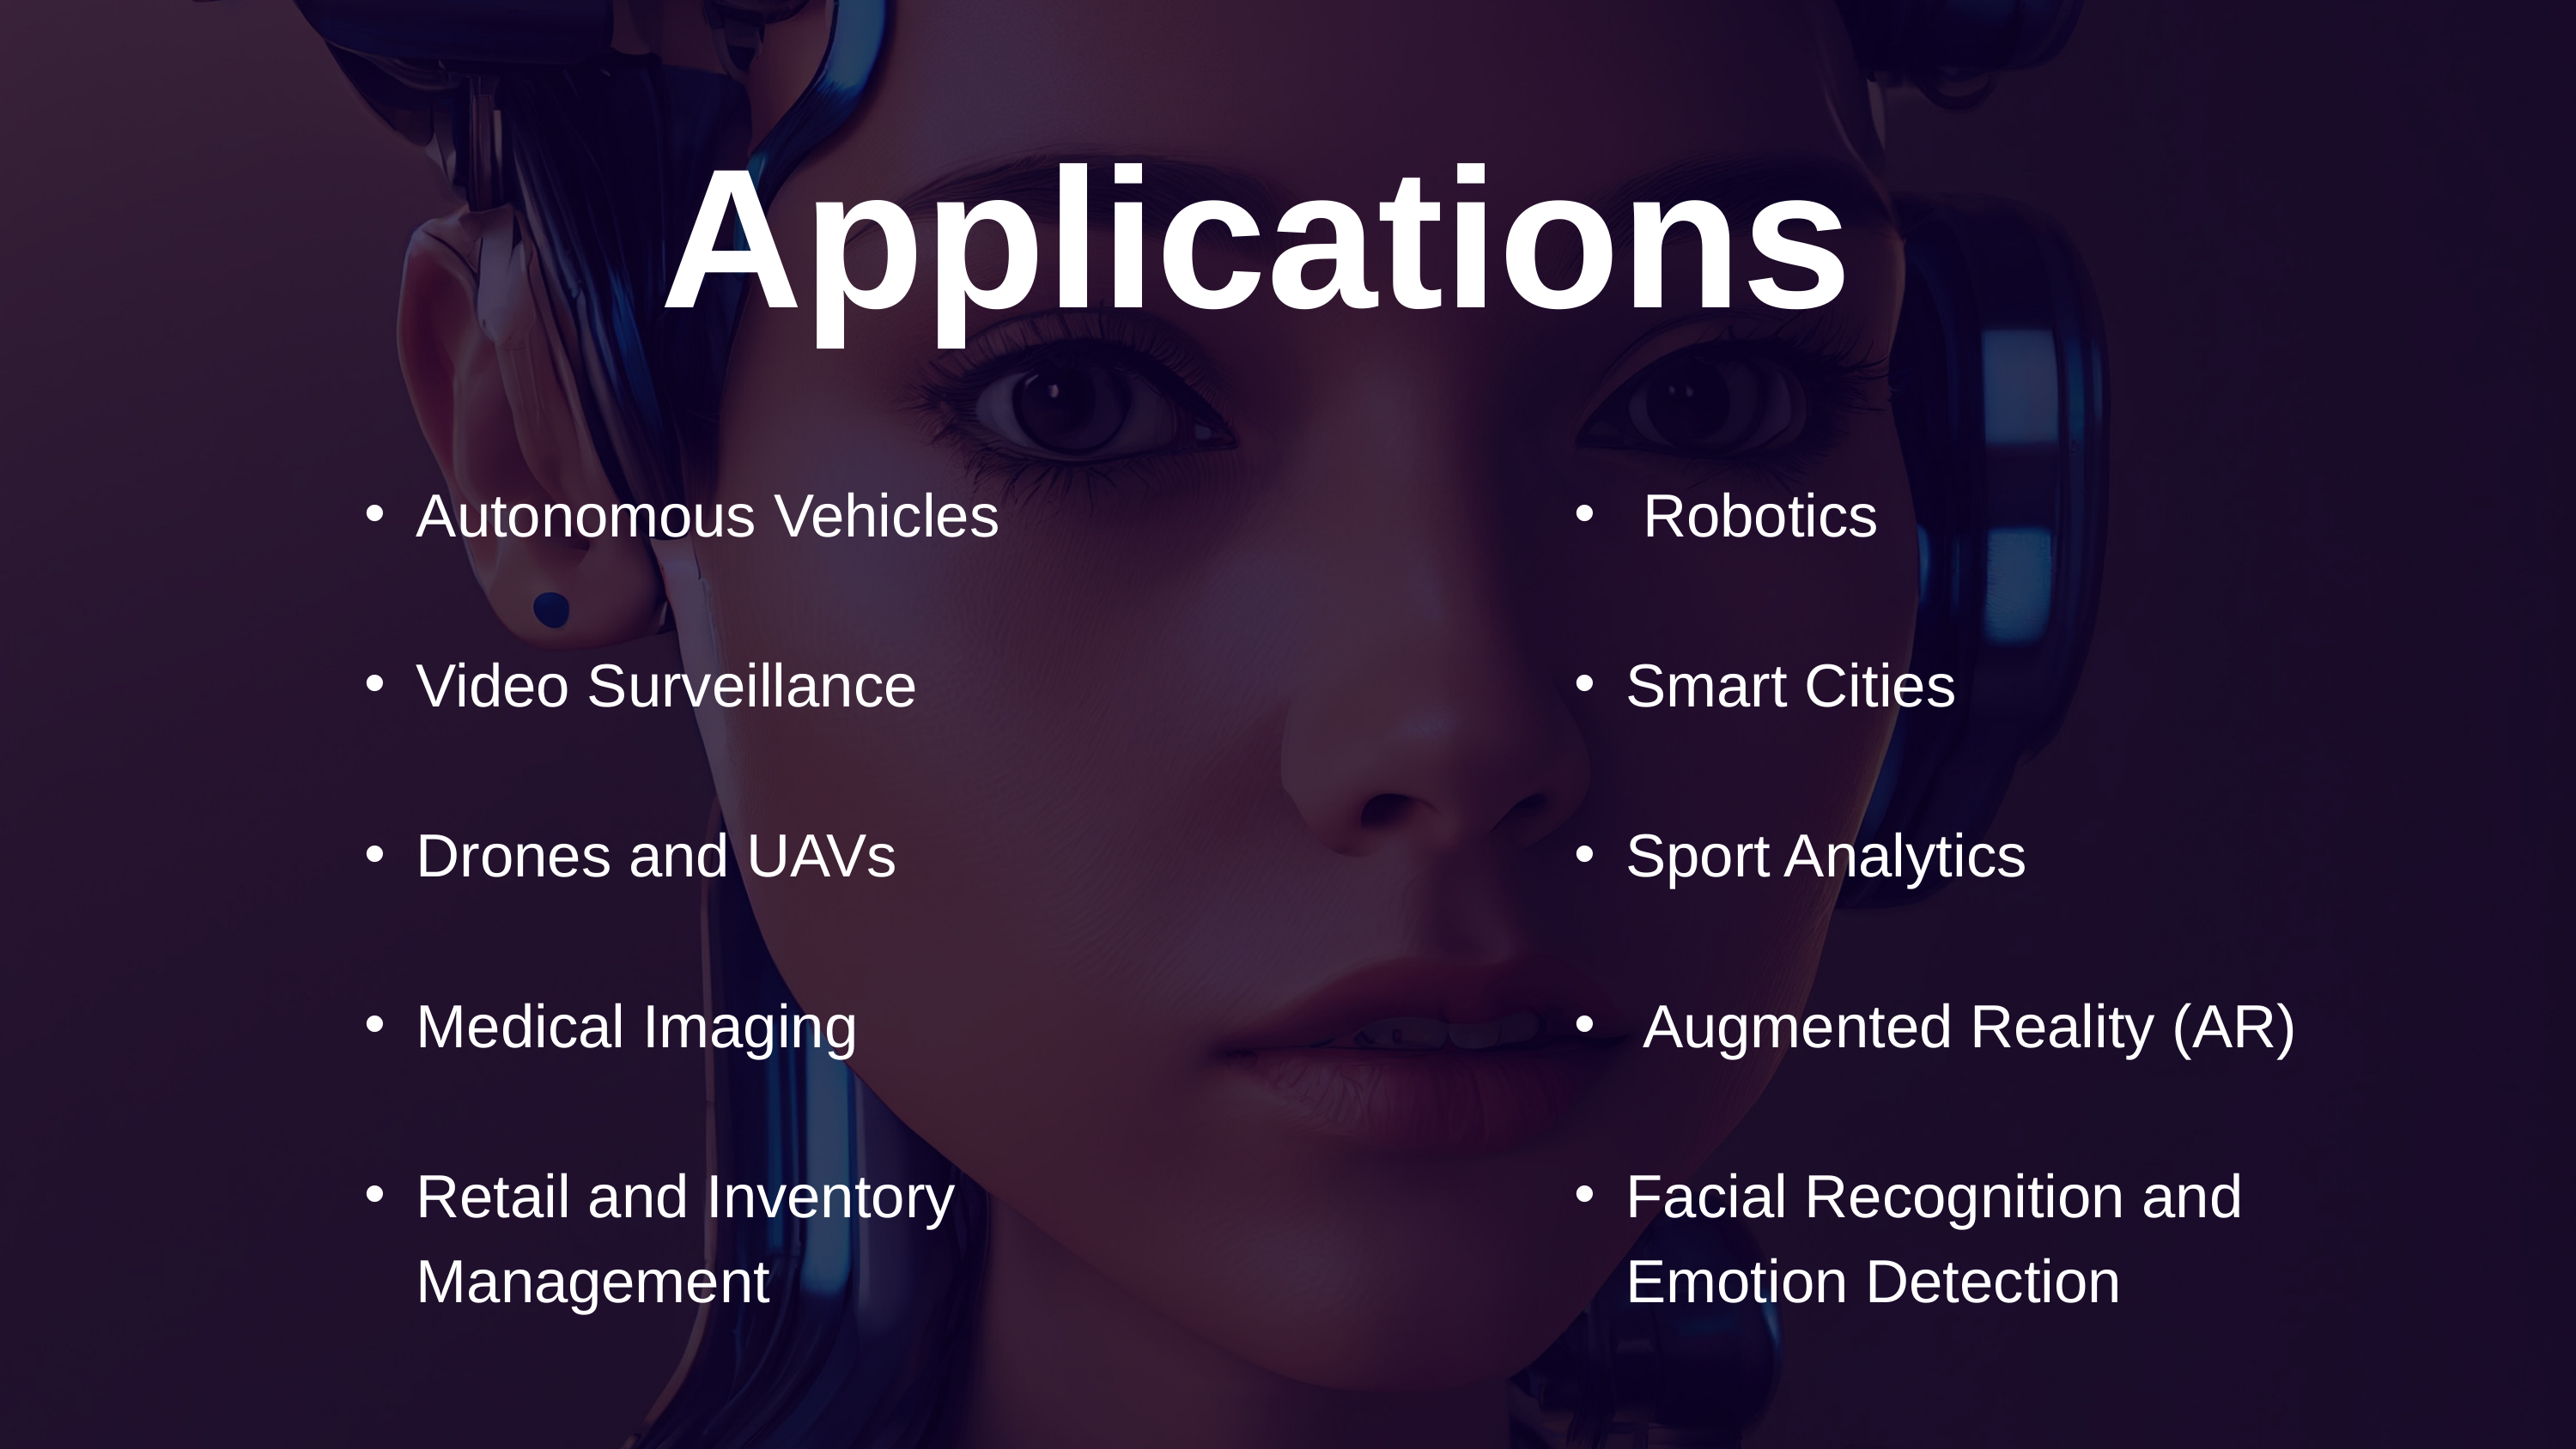

Applications
Autonomous Vehicles

Video Surveillance

Drones and UAVs

Medical Imaging

Retail and Inventory Management
 Robotics

Smart Cities

Sport Analytics

 Augmented Reality (AR)

Facial Recognition and Emotion Detection